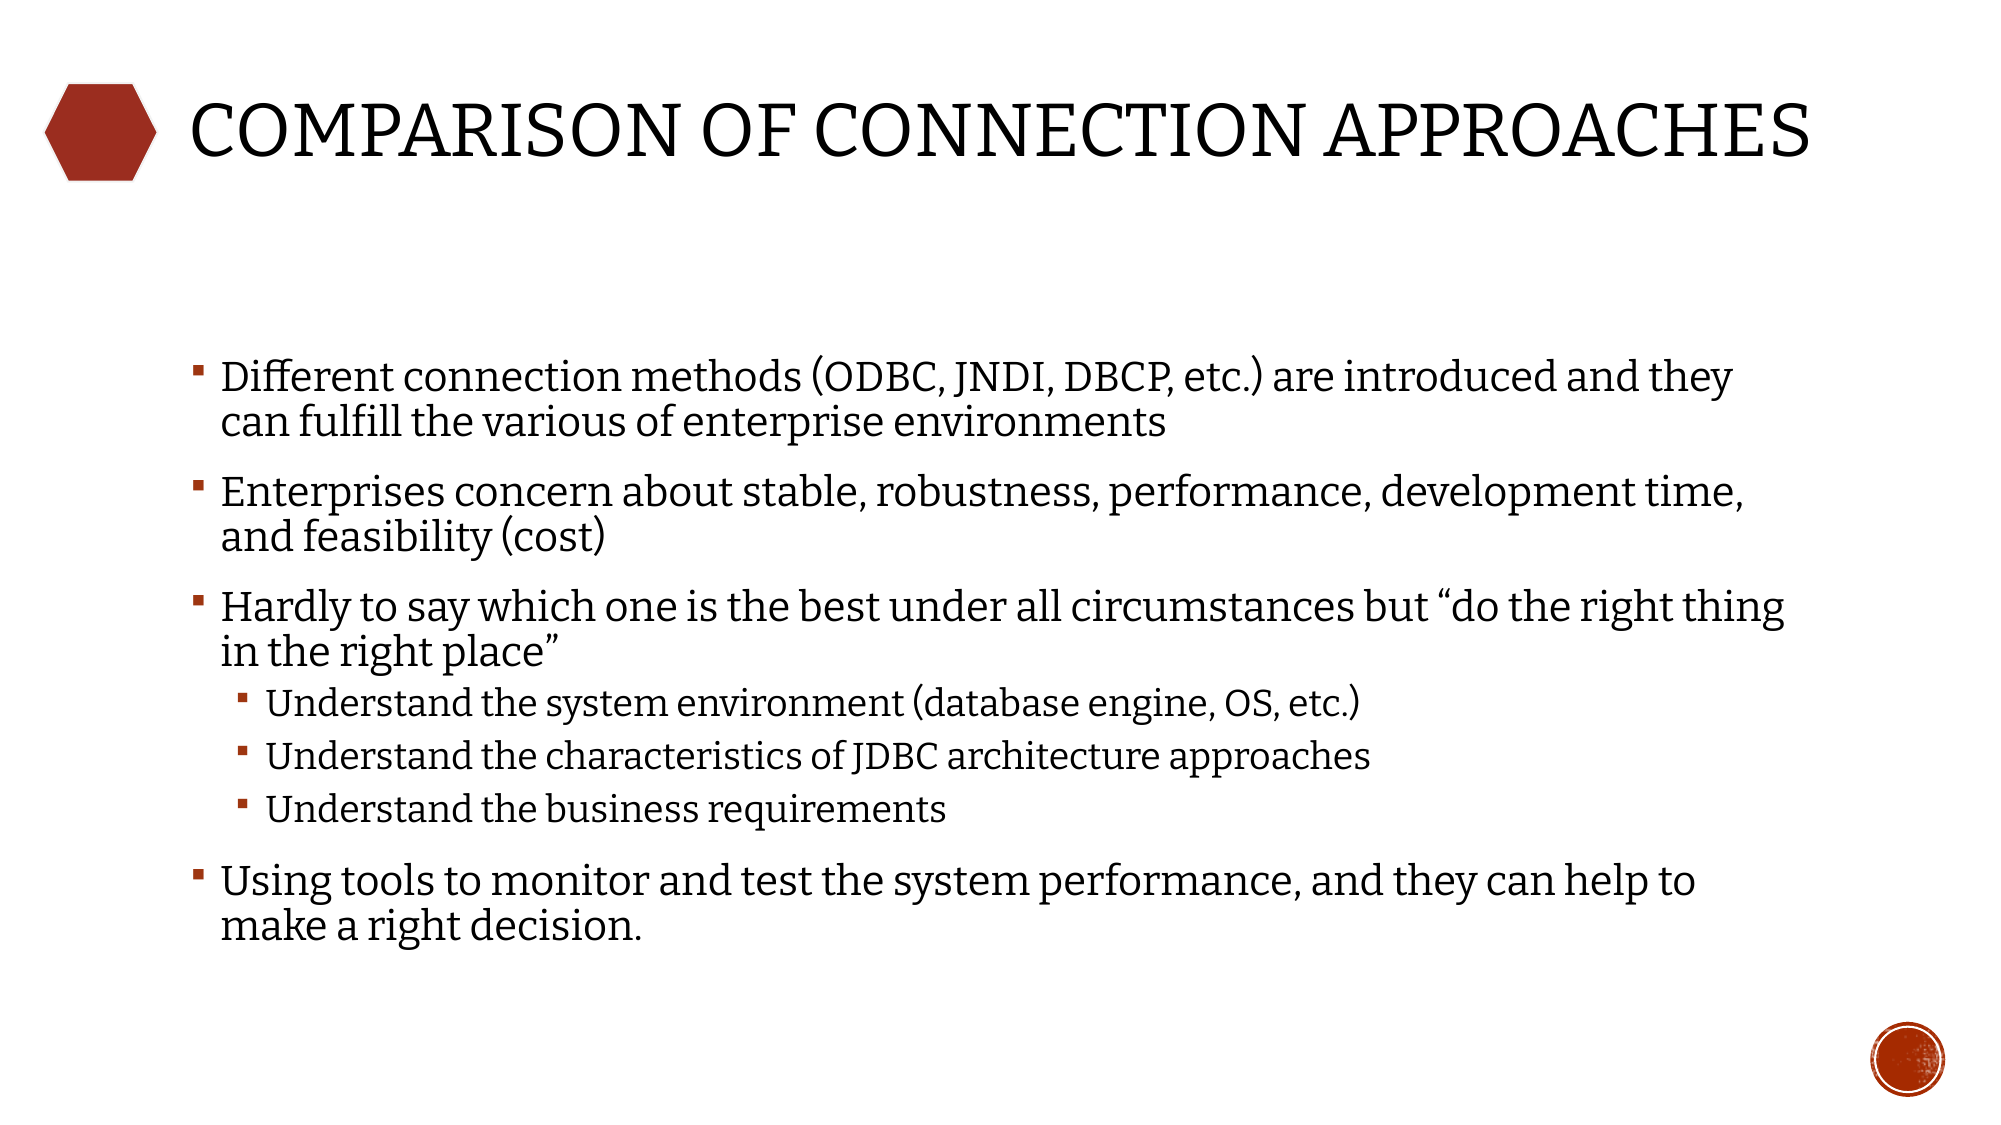

# Comparison of Connection Approaches
Different connection methods (ODBC, JNDI, DBCP, etc.) are introduced and they can fulfill the various of enterprise environments
Enterprises concern about stable, robustness, performance, development time, and feasibility (cost)
Hardly to say which one is the best under all circumstances but “do the right thing in the right place”
Understand the system environment (database engine, OS, etc.)
Understand the characteristics of JDBC architecture approaches
Understand the business requirements
Using tools to monitor and test the system performance, and they can help to make a right decision.